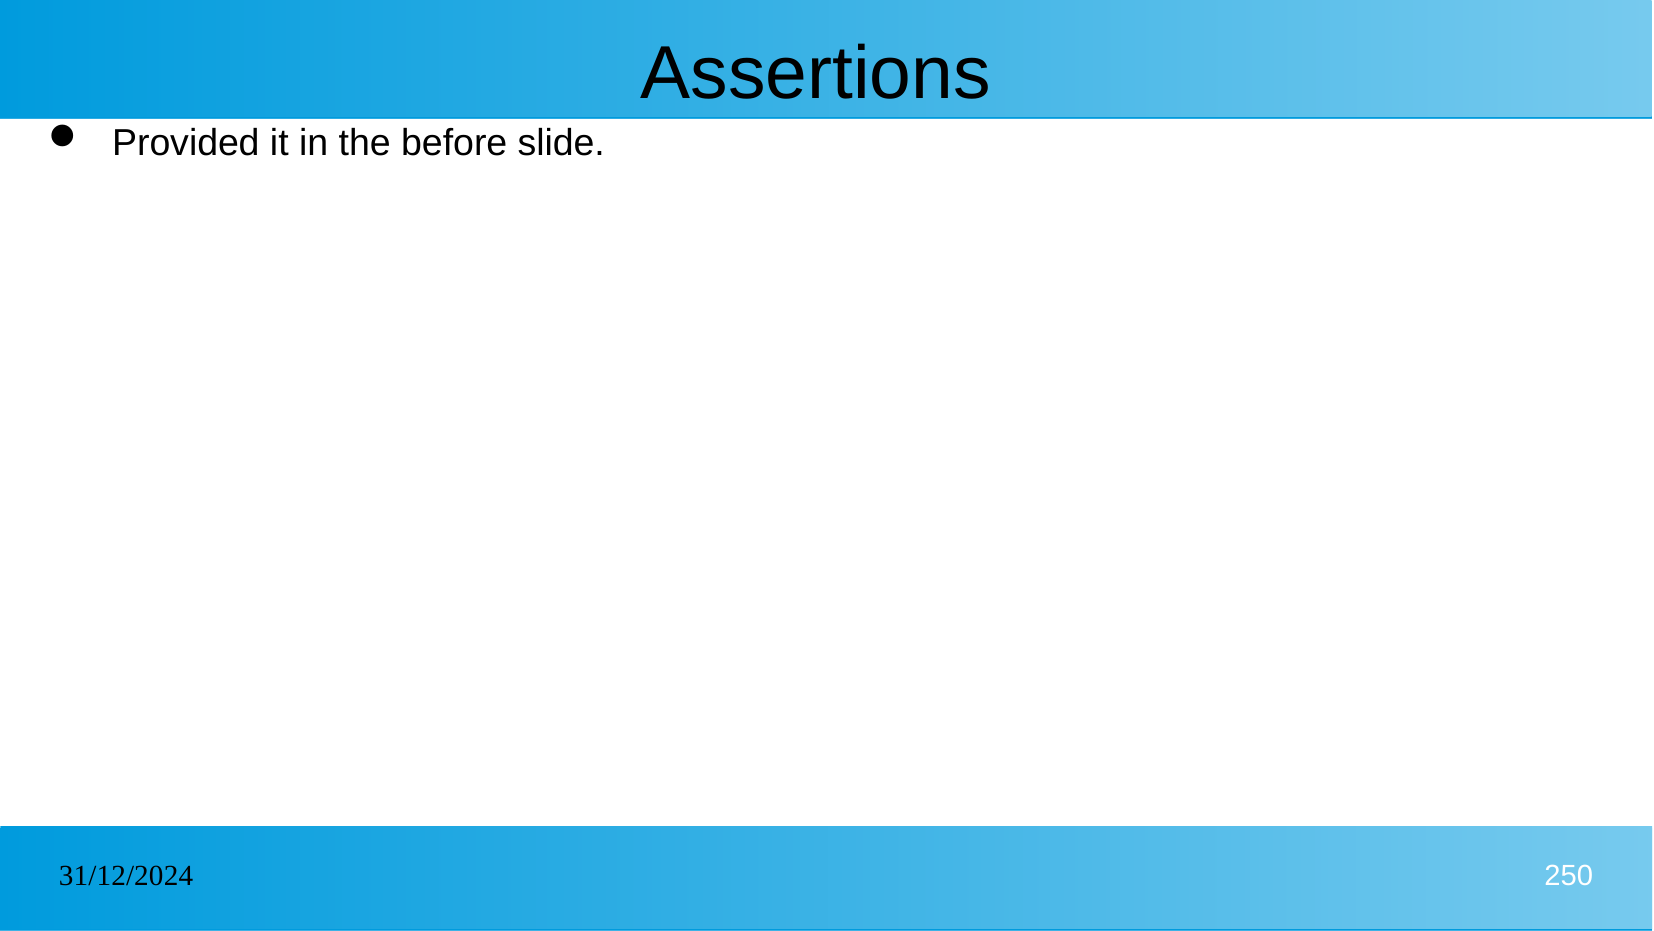

# Assertions
 Provided it in the before slide.
31/12/2024
250